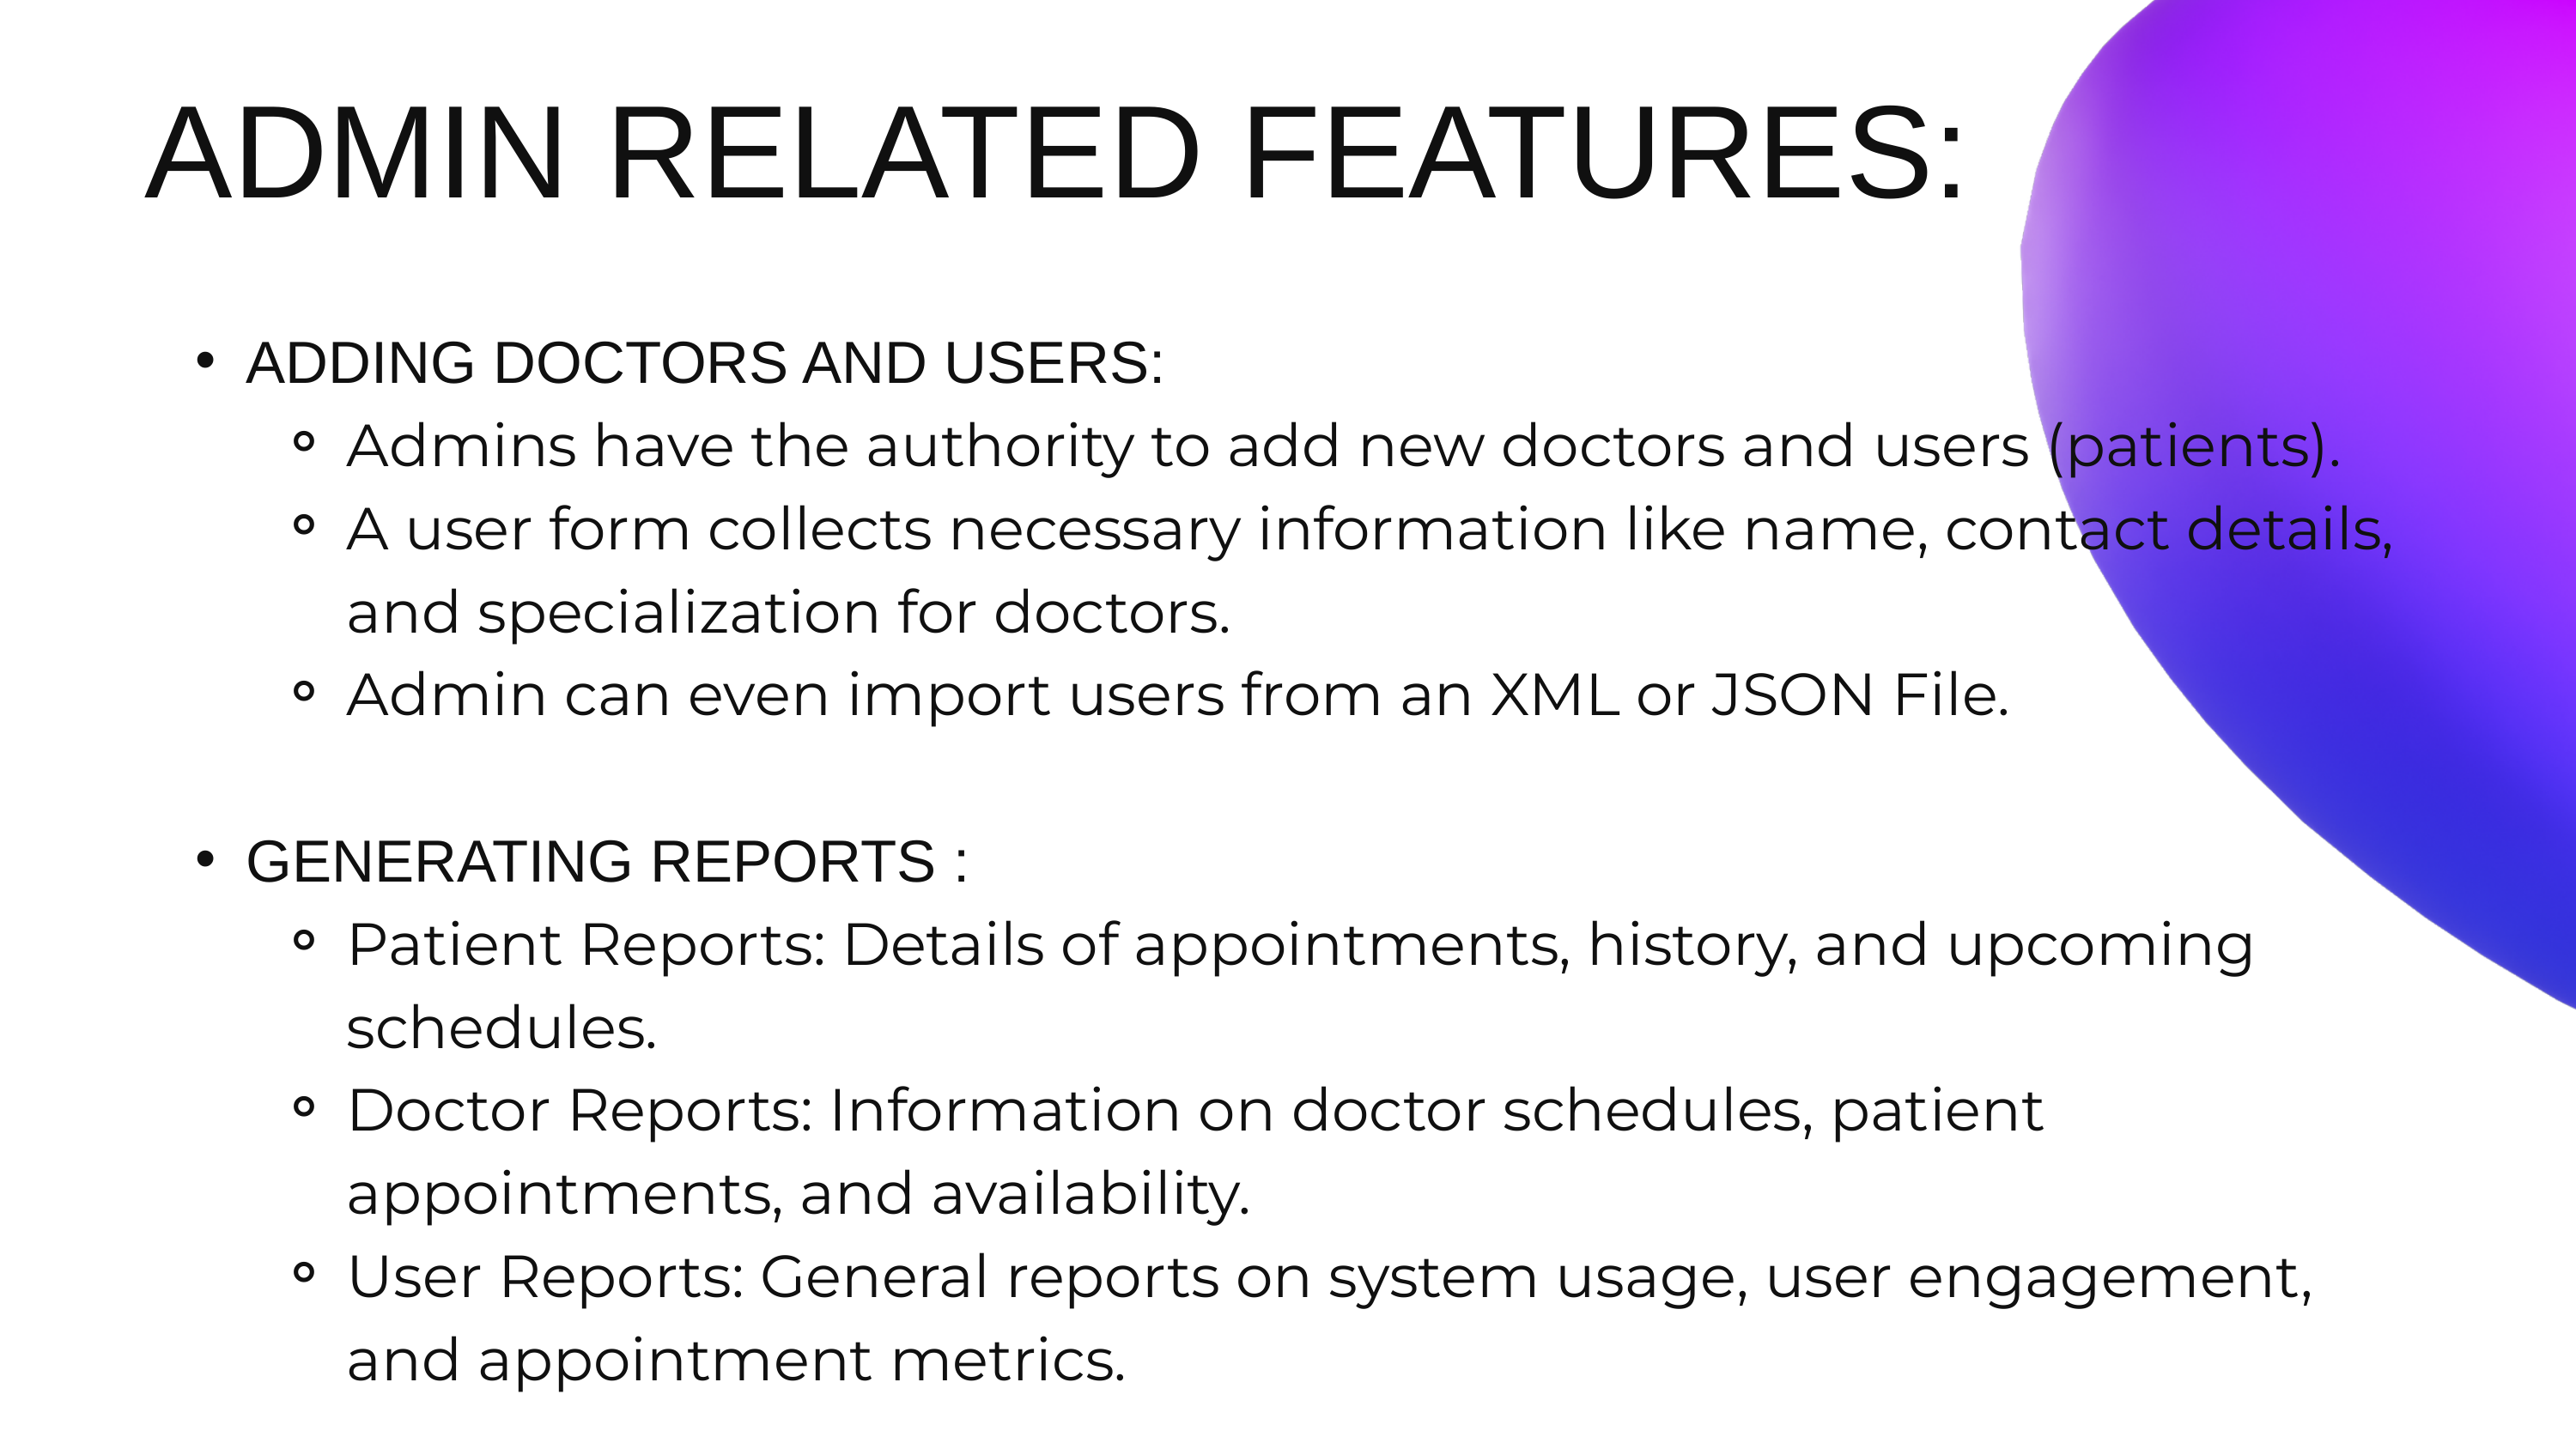

ADMIN RELATED FEATURES:
ADDING DOCTORS AND USERS:
Admins have the authority to add new doctors and users (patients).
A user form collects necessary information like name, contact details, and specialization for doctors.
Admin can even import users from an XML or JSON File.

GENERATING REPORTS :
Patient Reports: Details of appointments, history, and upcoming schedules.
Doctor Reports: Information on doctor schedules, patient appointments, and availability.
User Reports: General reports on system usage, user engagement, and appointment metrics.